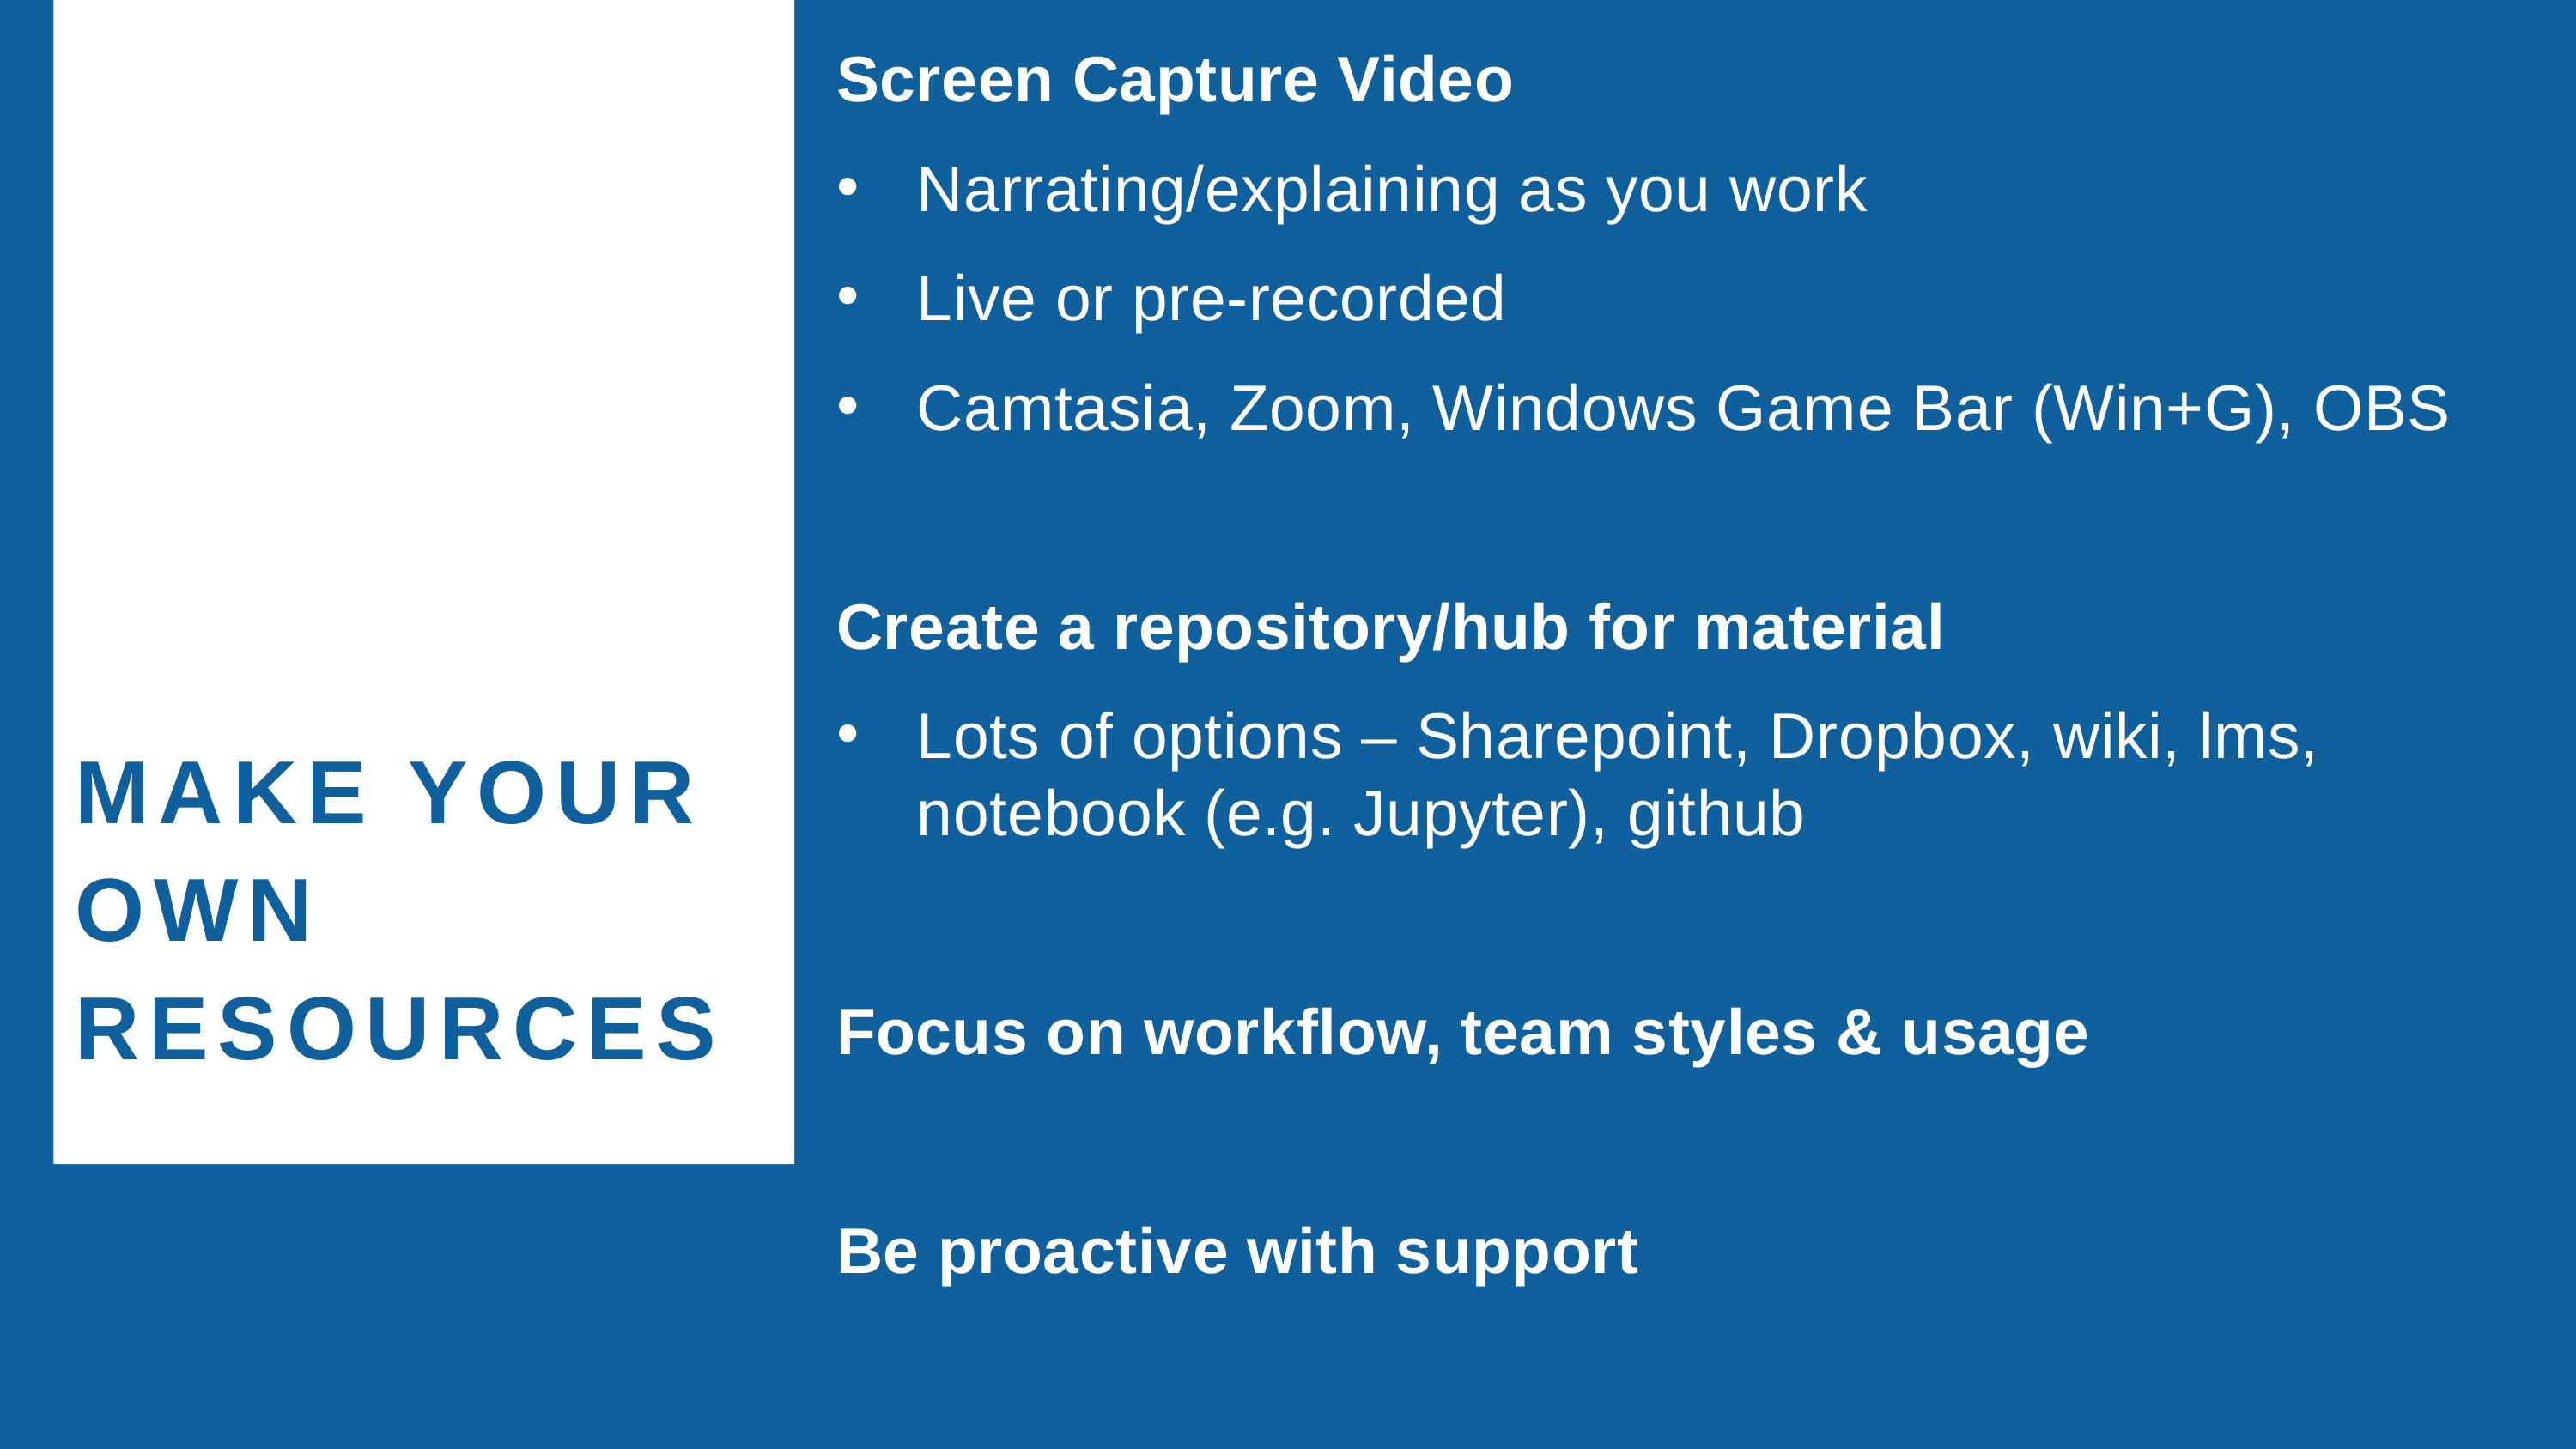

Screen Capture Video
Narrating/explaining as you work
Live or pre-recorded
Camtasia, Zoom, Windows Game Bar (Win+G), OBS

Create a repository/hub for material
Lots of options – Sharepoint, Dropbox, wiki, lms, notebook (e.g. Jupyter), github

Focus on workflow, team styles & usage

Be proactive with support

MAKE YOUR OWN RESOURCES